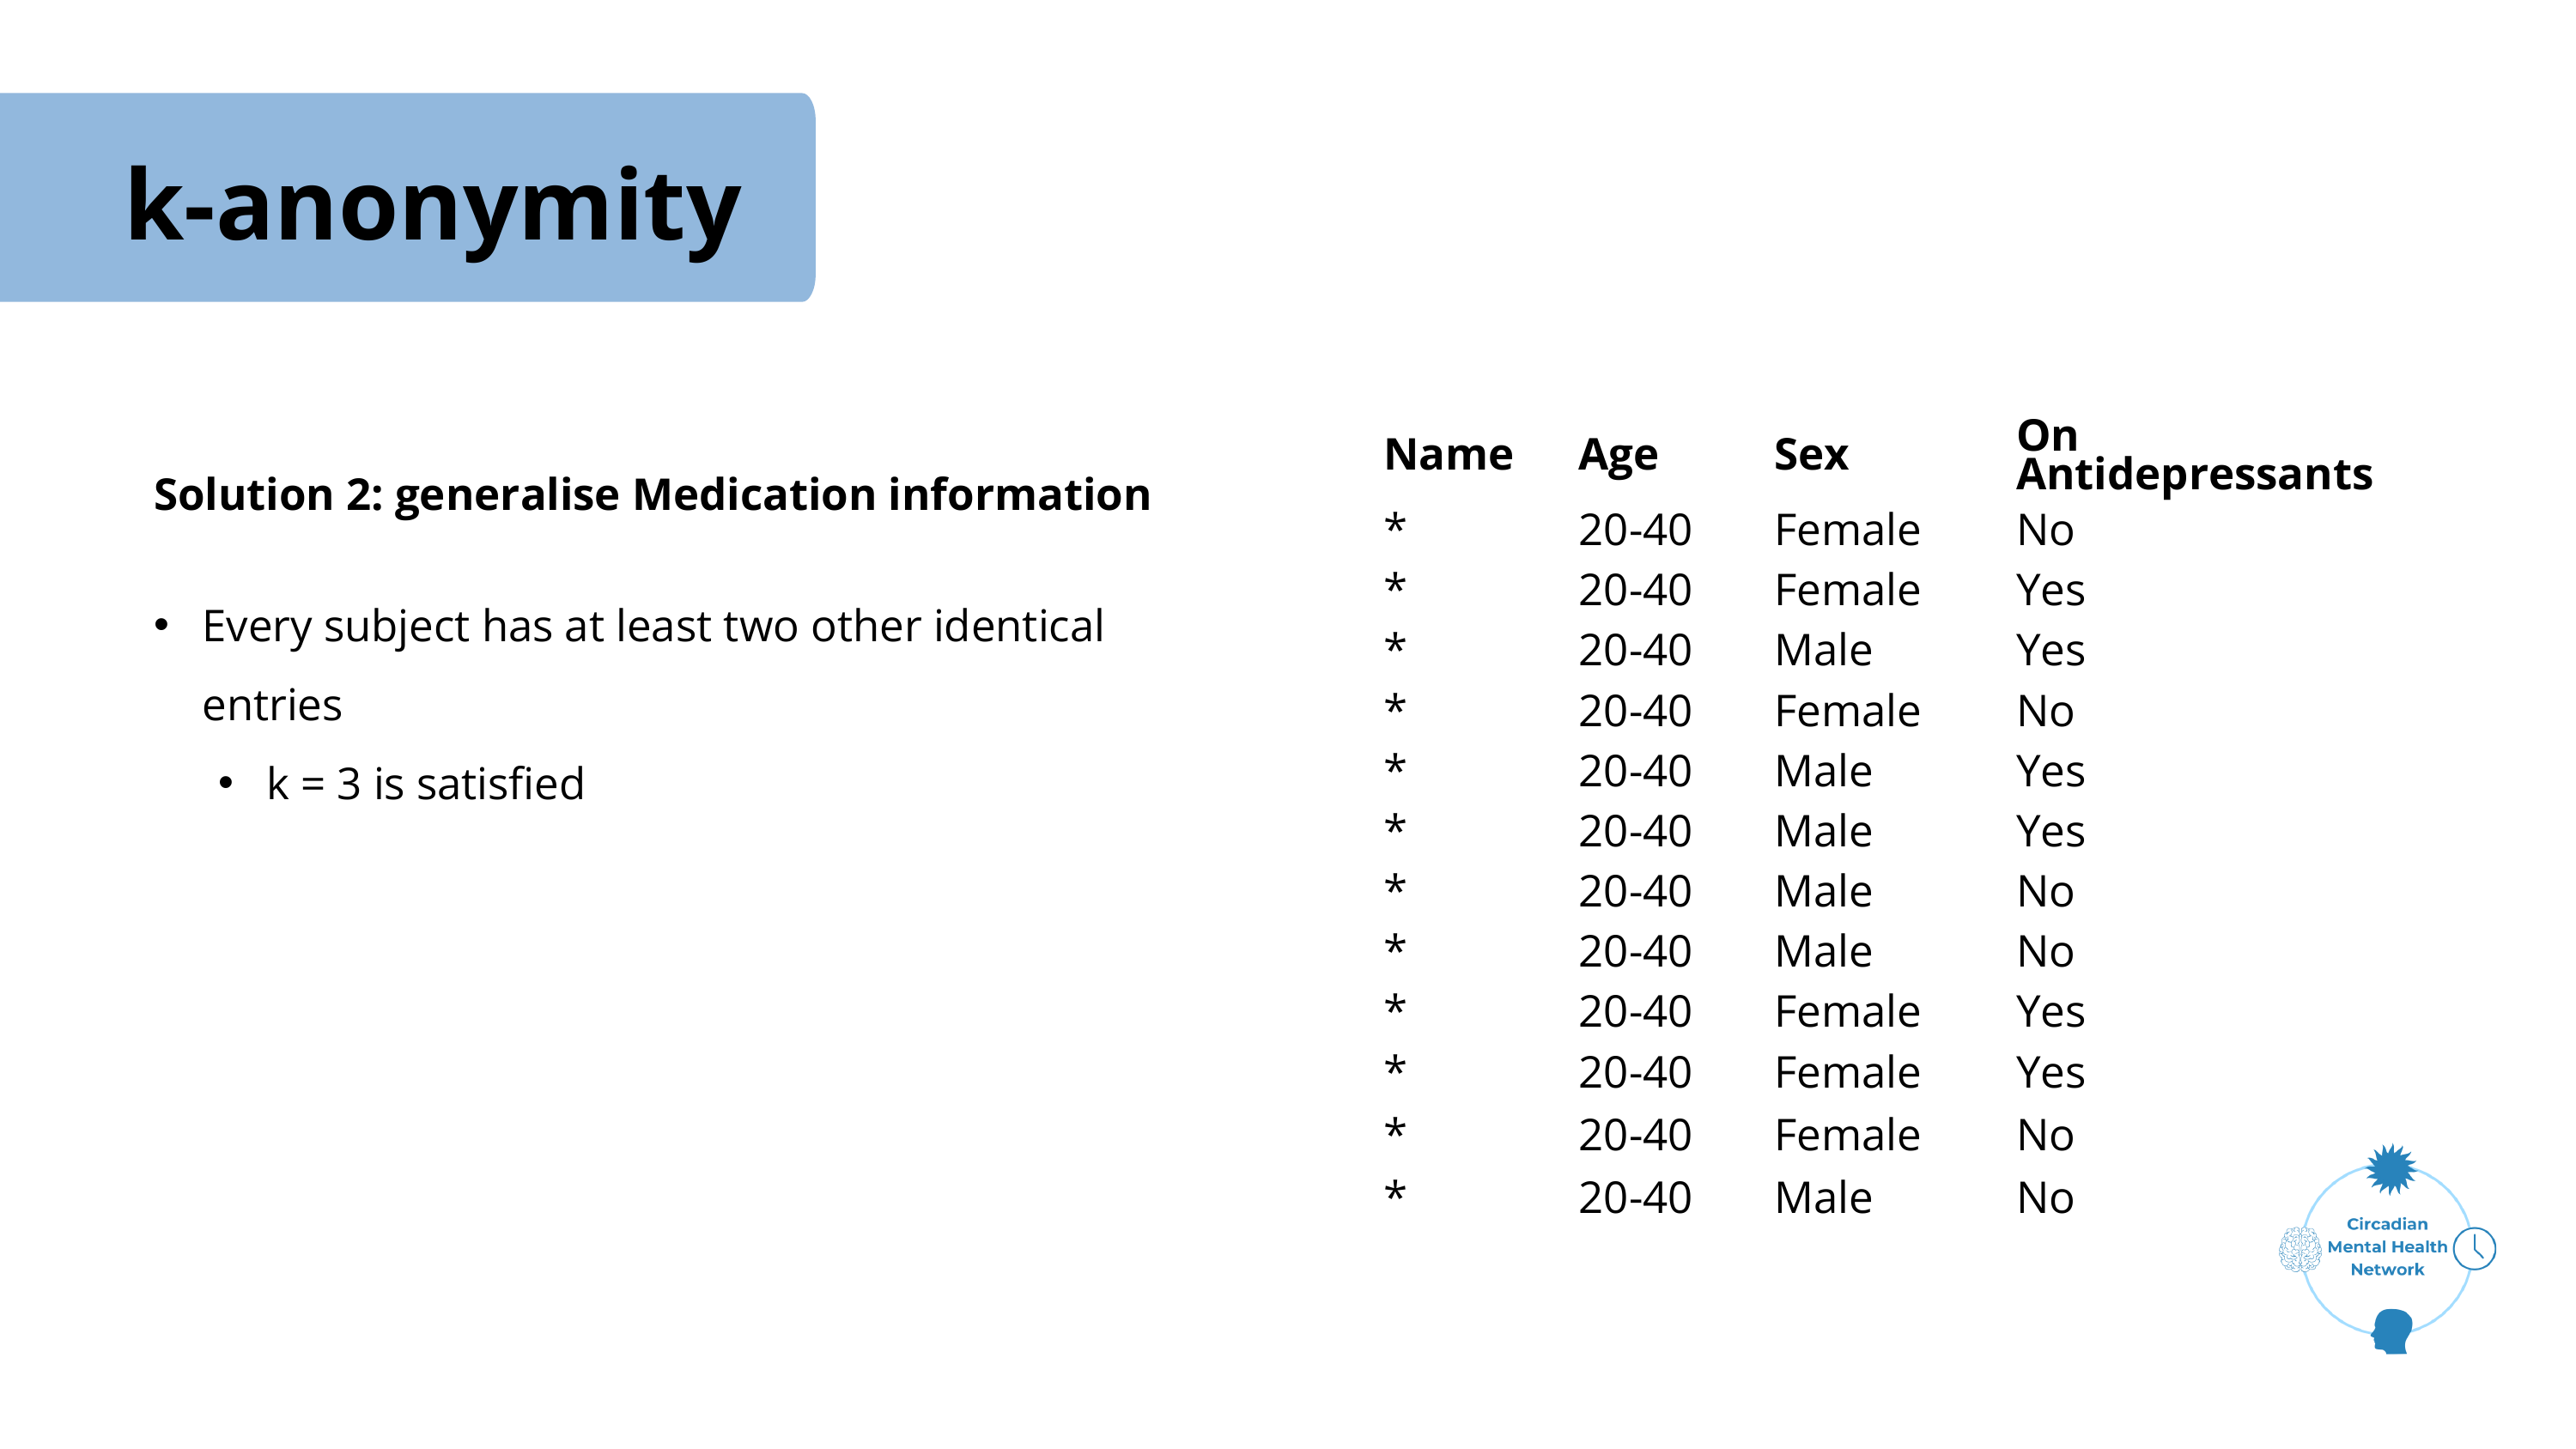

k-anonymity
| Name | Age | Sex | On Antidepressants |
| --- | --- | --- | --- |
| \* | 20-40 | Female | No |
| \* | 20-40 | Female | Yes |
| \* | 20-40 | Male | Yes |
| \* | 20-40 | Female | No |
| \* | 20-40 | Male | Yes |
| \* | 20-40 | Male | Yes |
| \* | 20-40 | Male | No |
| \* | 20-40 | Male | No |
| \* | 20-40 | Female | Yes |
| \* | 20-40 | Female | Yes |
| \* | 20-40 | Female | No |
| \* | 20-40 | Male | No |
Solution 2: generalise Medication information

Every subject has at least two other identical entries
k = 3 is satisfied